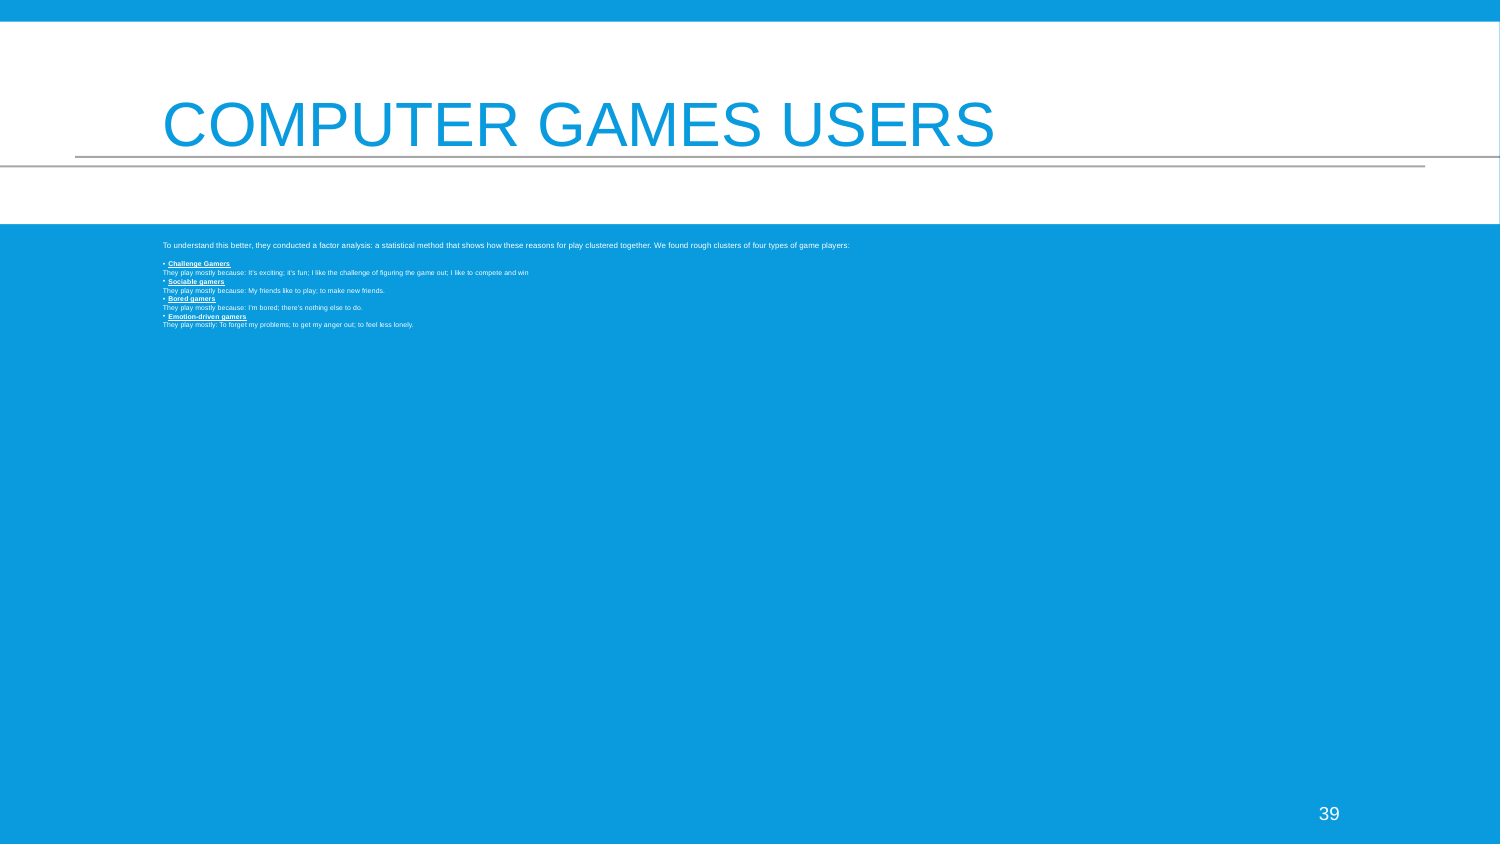

# Computer Games Users
To understand this better, they conducted a factor analysis: a statistical method that shows how these reasons for play clustered together. We found rough clusters of four types of game players:

Challenge Gamers
They play mostly because: It’s exciting; it’s fun; I like the challenge of ﬁguring the game out; I like to compete and win
Sociable gamers
They play mostly because: My friends like to play; to make new friends.
Bored gamers
They play mostly because: I’m bored; there’s nothing else to do.
Emotion-driven gamers
They play mostly: To forget my problems; to get my anger out; to feel less lonely.

39